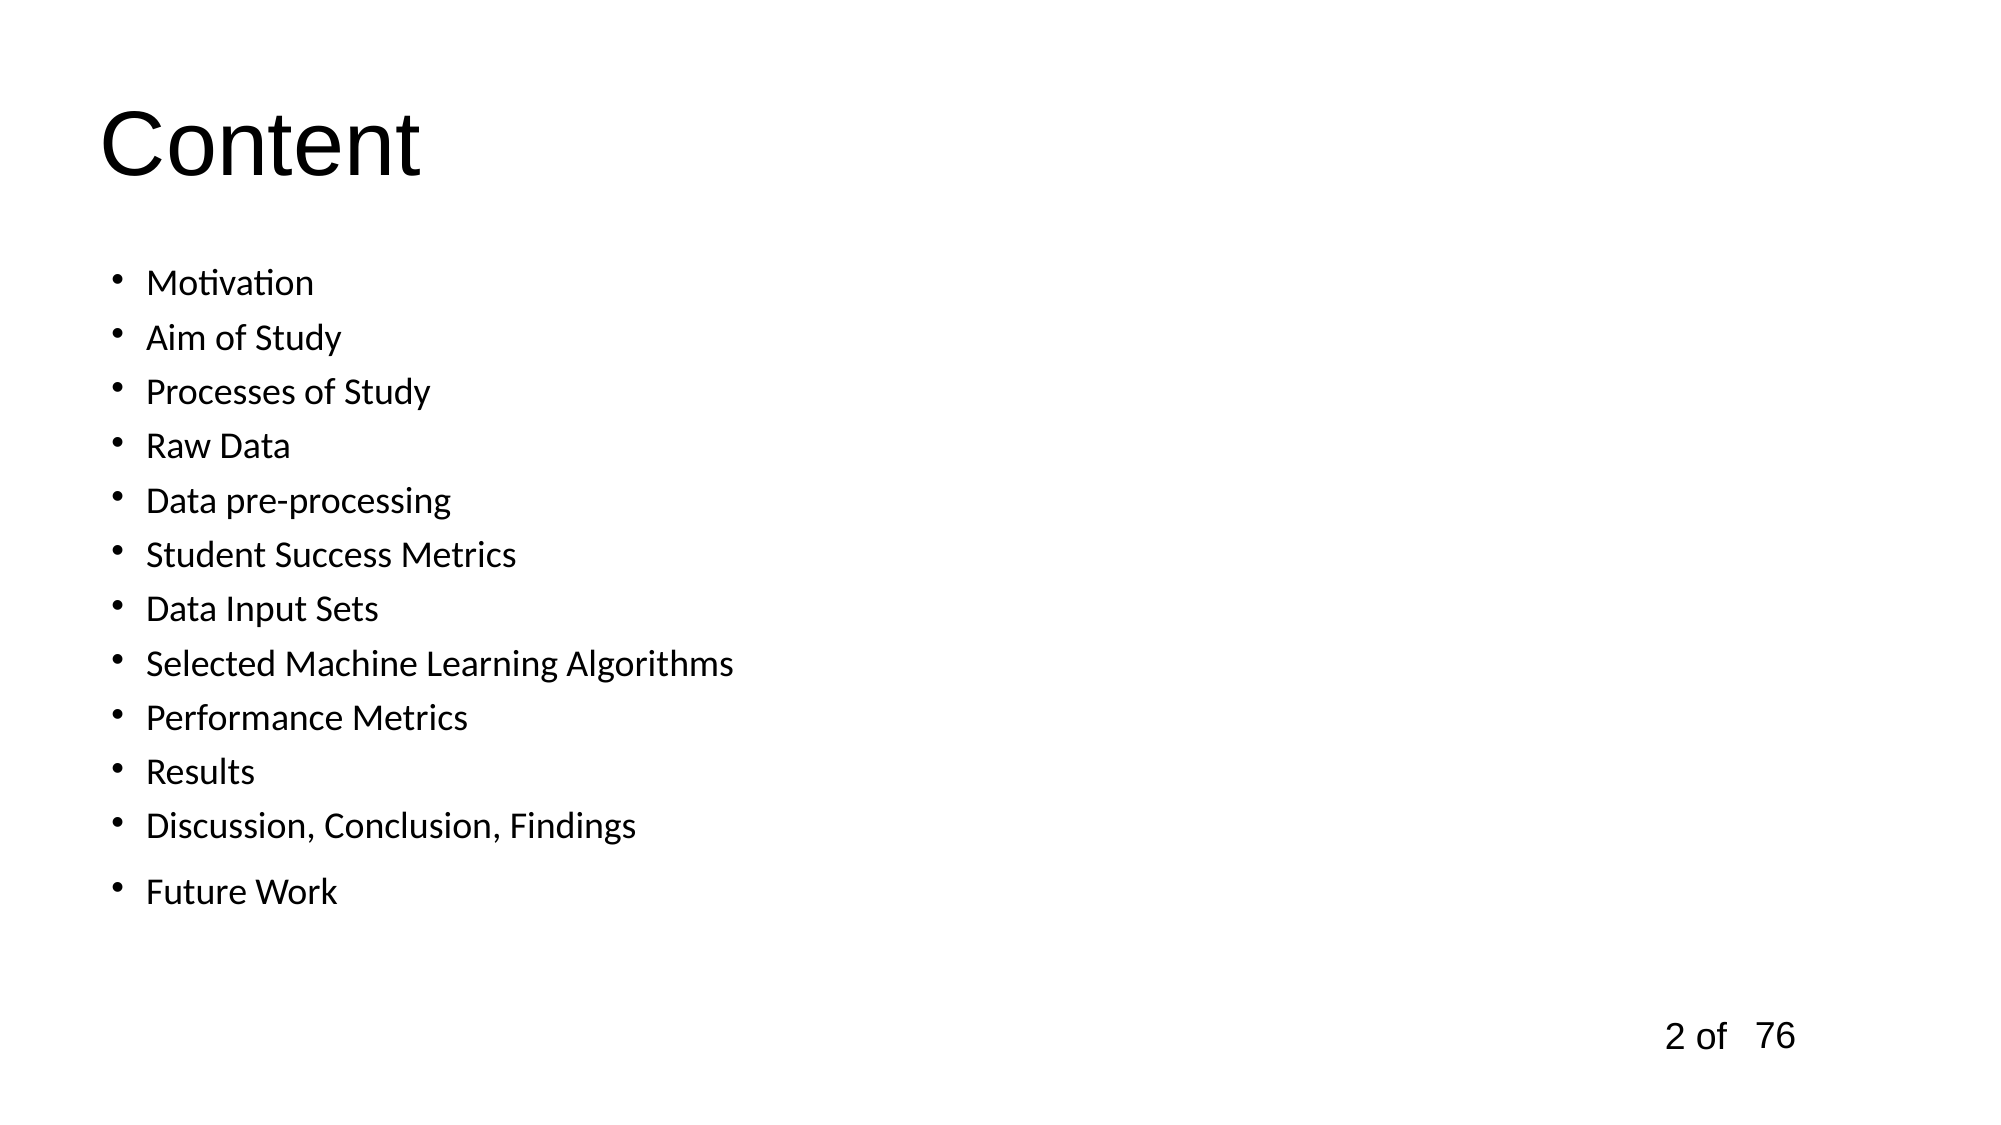

Content
Motivation
Aim of Study
Processes of Study
Raw Data
Data pre-processing
Student Success Metrics
Data Input Sets
Selected Machine Learning Algorithms
Performance Metrics
Results
Discussion, Conclusion, Findings
Future Work